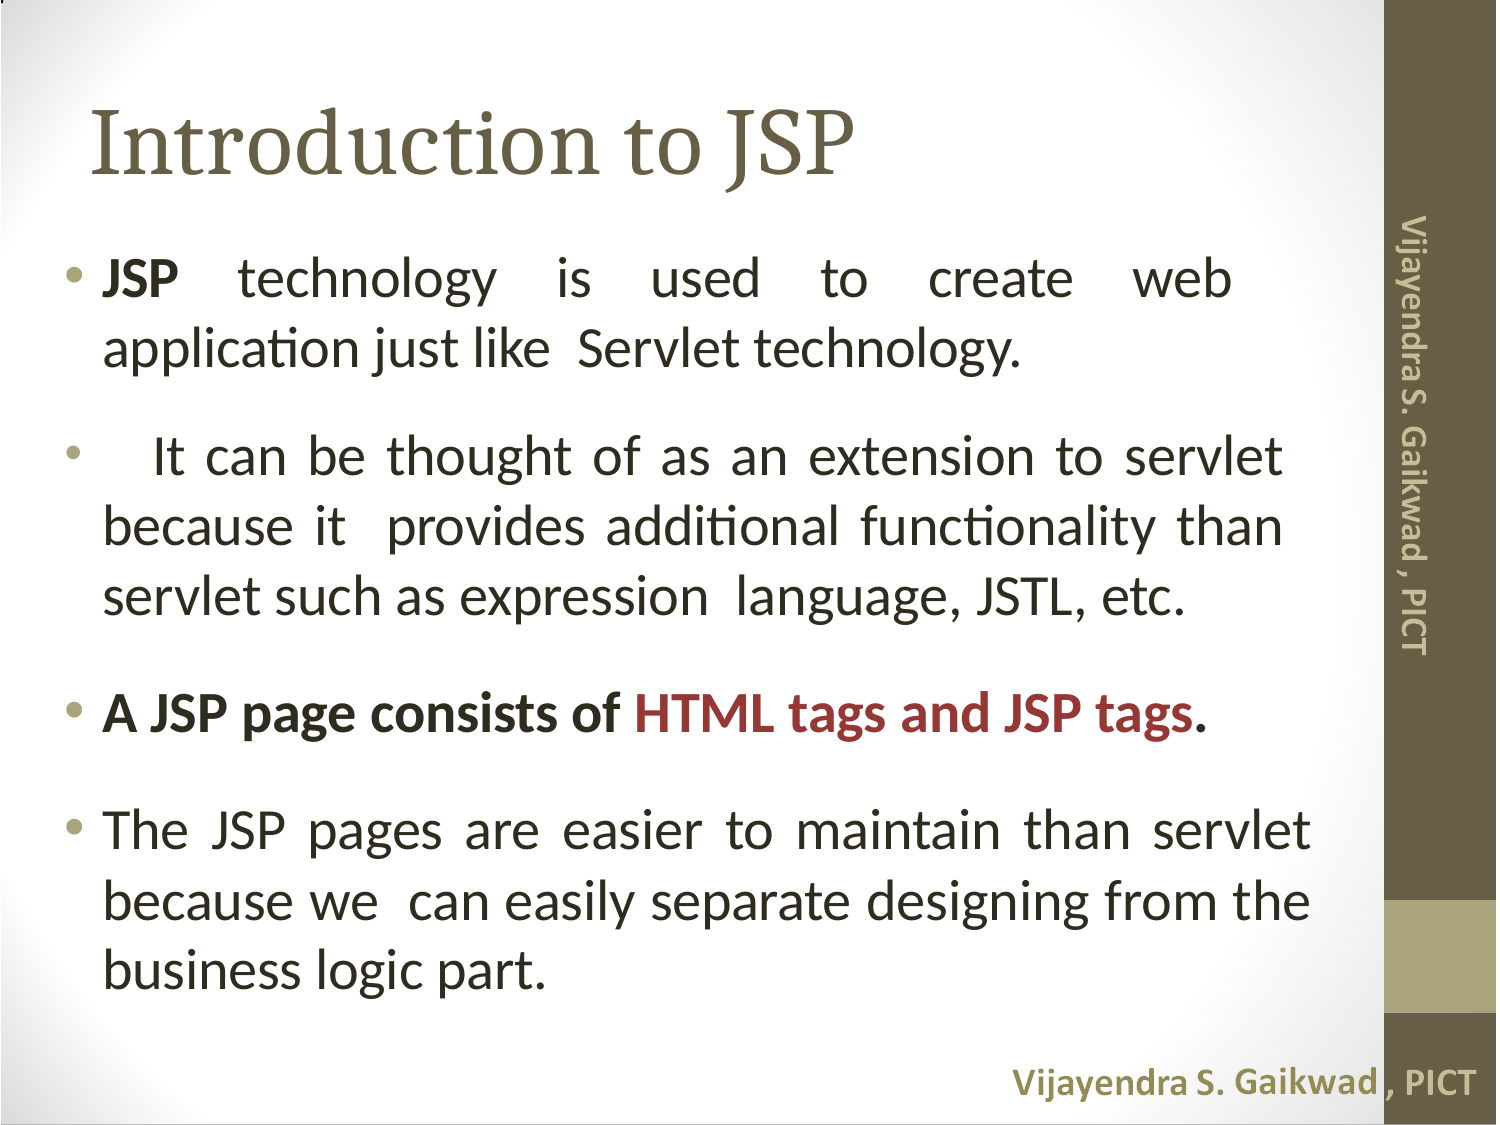

# Introduction to JSP
JSP technology is used to create web application just like  Servlet technology.

	It can be thought of as an extension to servlet because it  provides additional functionality than servlet such as expression  language, JSTL, etc.

A JSP page consists of HTML tags and JSP tags.

The JSP pages are easier to maintain than servlet because we  can easily separate designing from the business logic part.